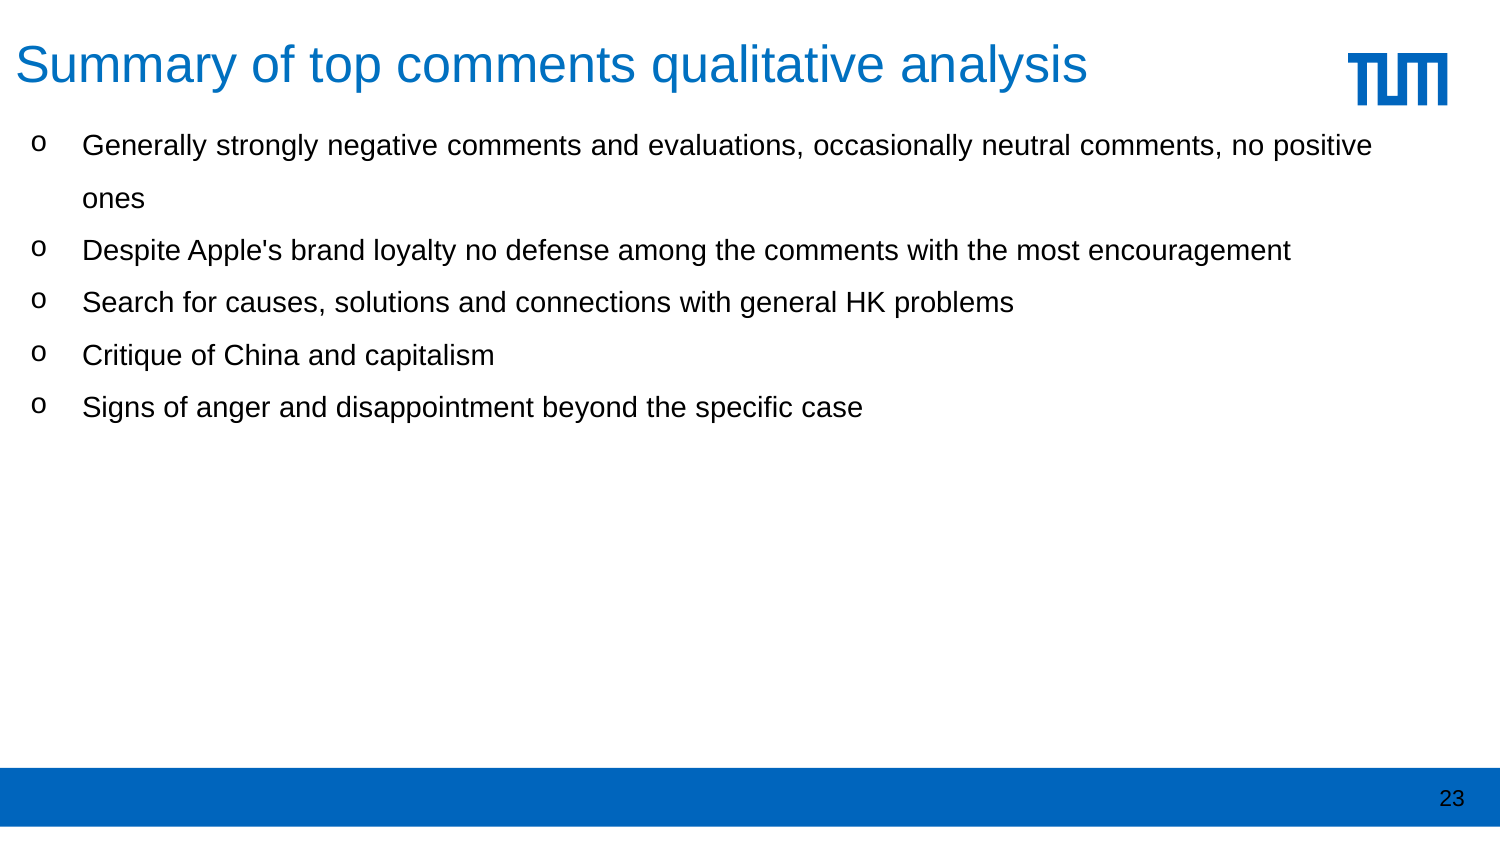

# Summary of top comments qualitative analysis
Generally strongly negative comments and evaluations, occasionally neutral comments, no positive ones
Despite Apple's brand loyalty no defense among the comments with the most encouragement
Search for causes, solutions and connections with general HK problems
Critique of China and capitalism
Signs of anger and disappointment beyond the specific case

23